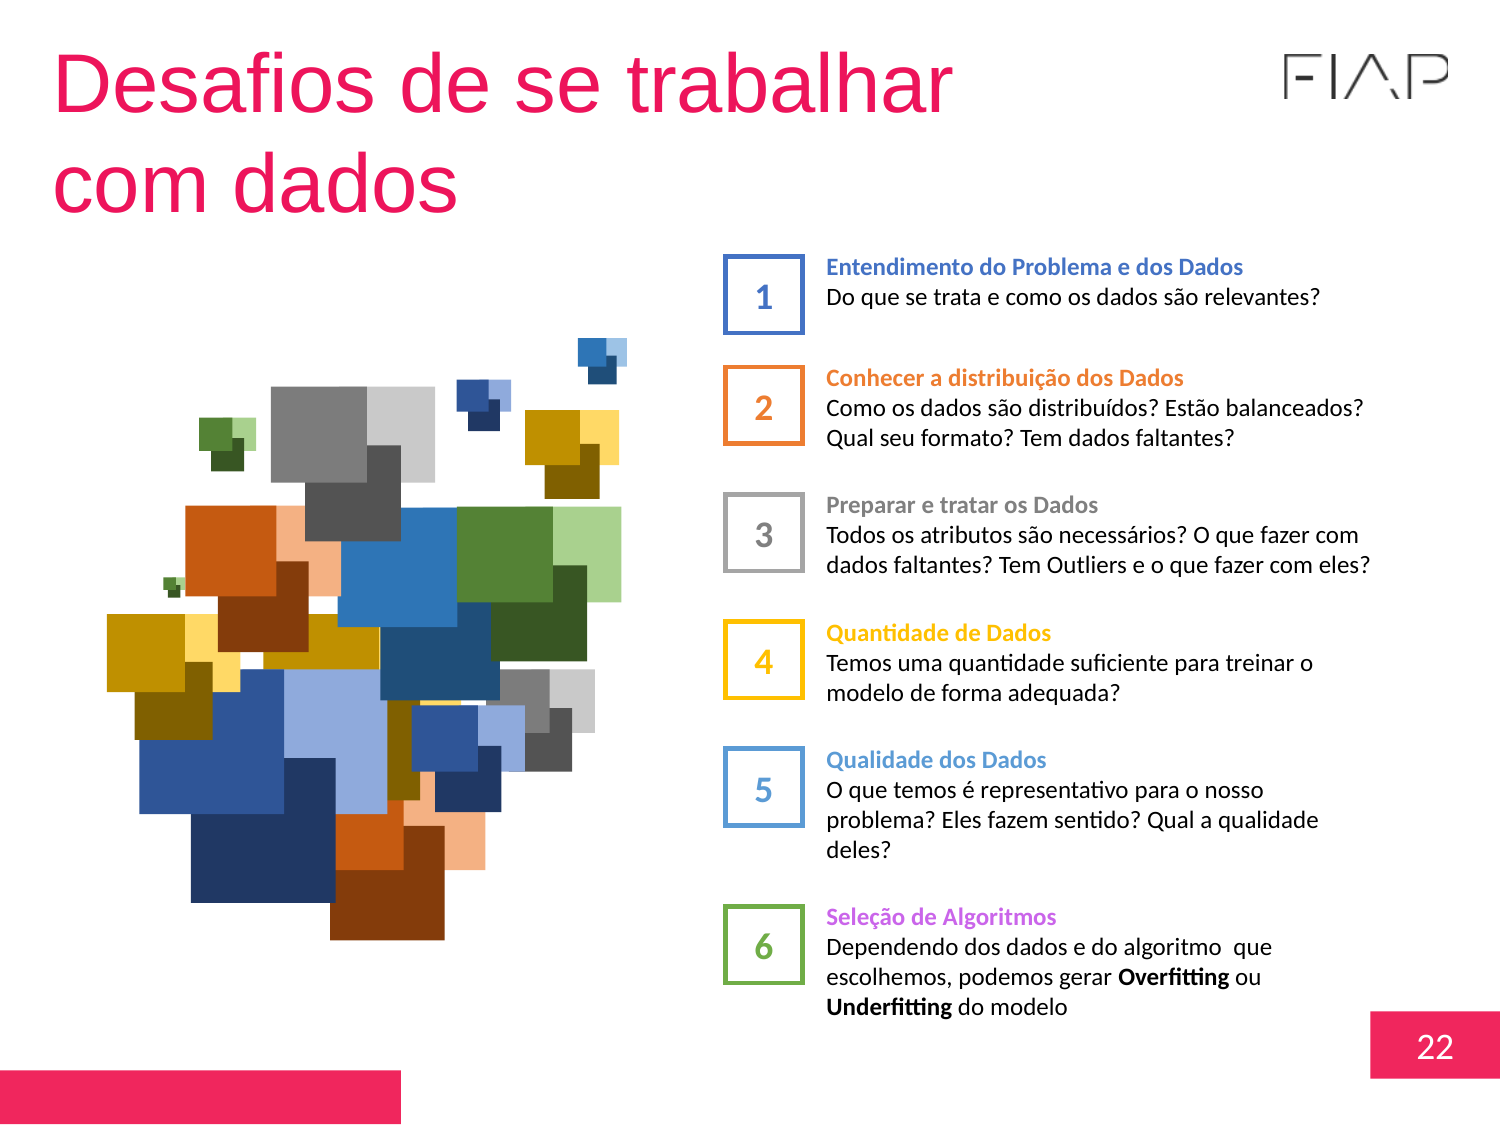

Desafios de se trabalhar com dados
Entendimento do Problema e dos Dados
Do que se trata e como os dados são relevantes?
1

Conhecer a distribuição dos Dados
Como os dados são distribuídos? Estão balanceados? Qual seu formato? Tem dados faltantes?
2
Preparar e tratar os Dados
Todos os atributos são necessários? O que fazer com dados faltantes? Tem Outliers e o que fazer com eles?
3
Quantidade de Dados
Temos uma quantidade suficiente para treinar o modelo de forma adequada?
4
Qualidade dos Dados
O que temos é representativo para o nosso problema? Eles fazem sentido? Qual a qualidade deles?
5
Seleção de Algoritmos
Dependendo dos dados e do algoritmo  que escolhemos, podemos gerar Overfitting ou Underfitting do modelo
6